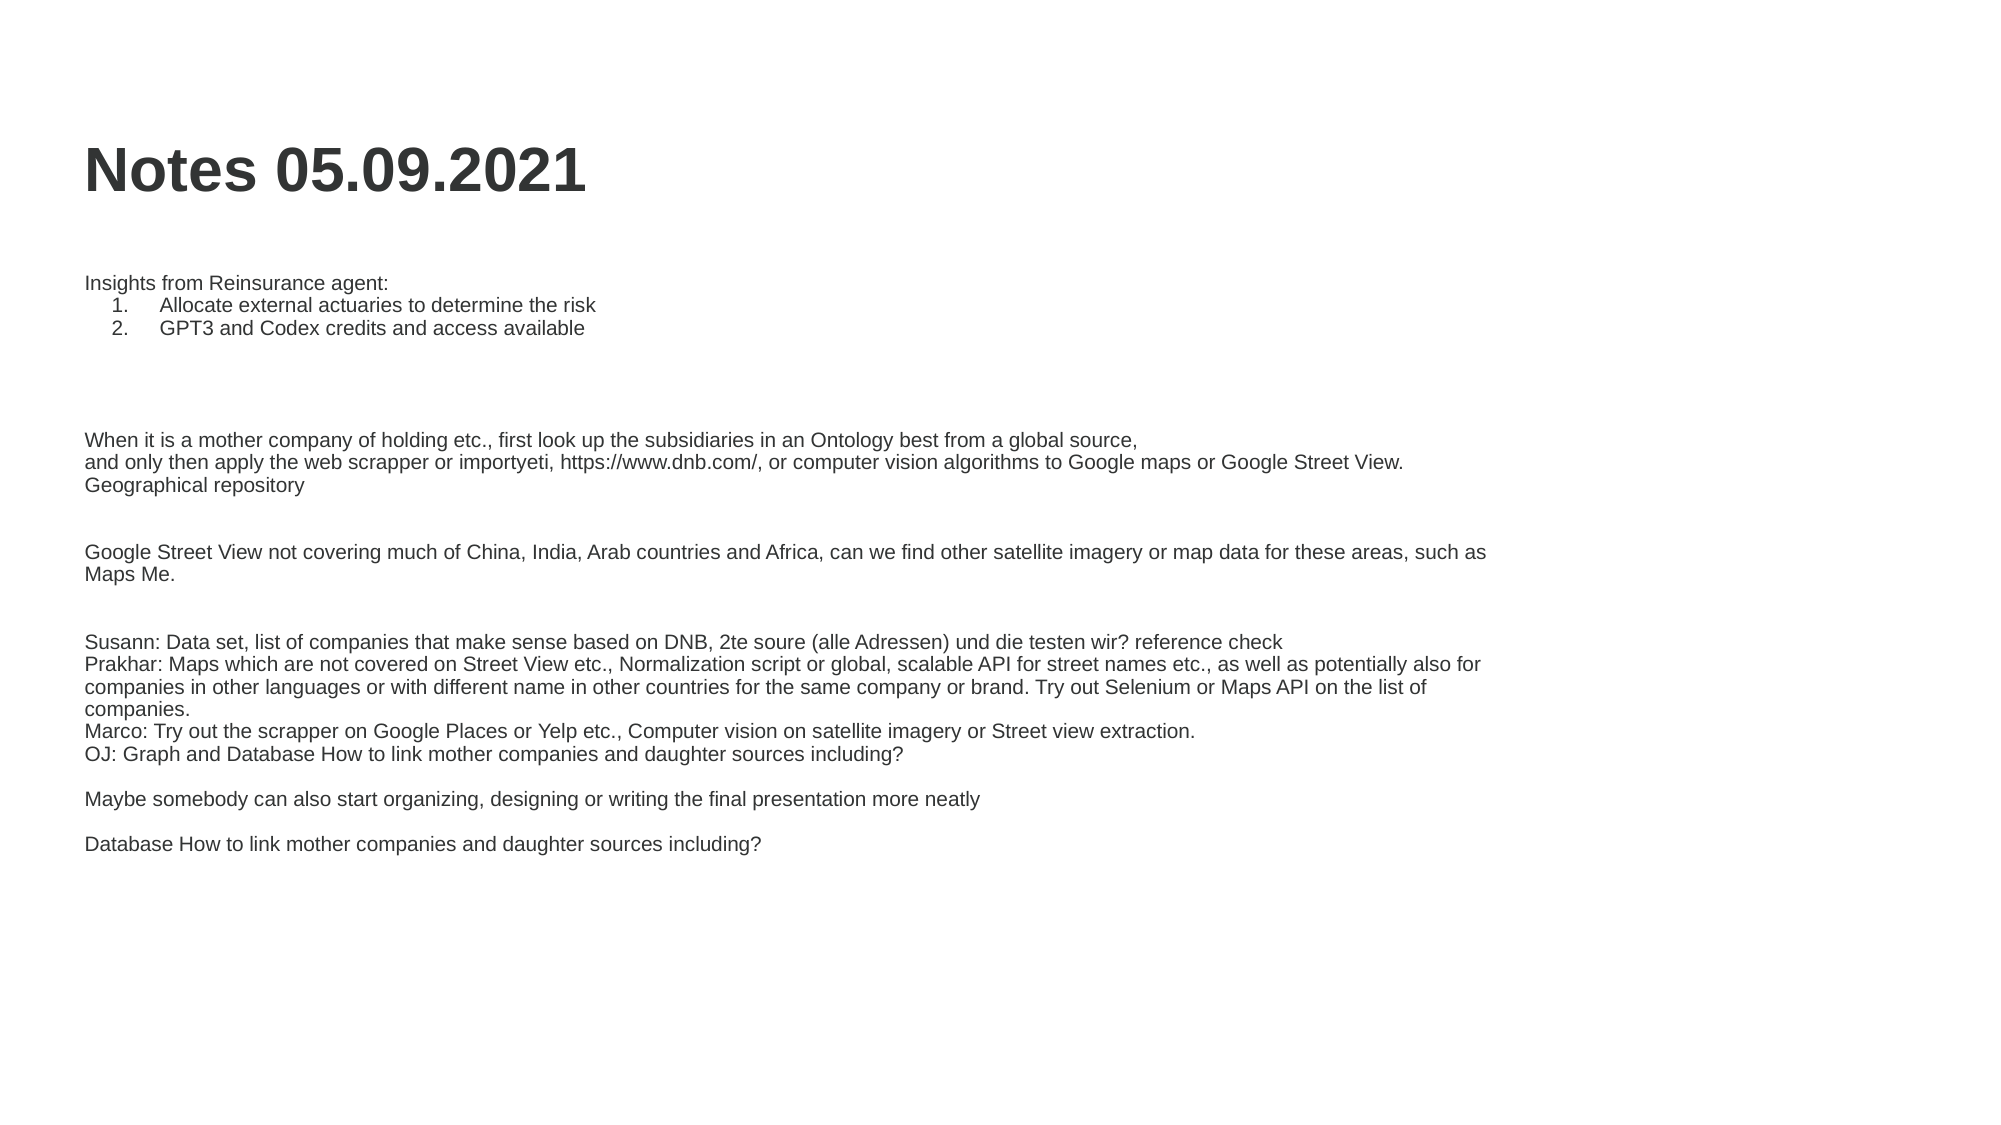

# Notes 05.09.2021

Insights from Reinsurance agent:
Allocate external actuaries to determine the risk
GPT3 and Codex credits and access available

When it is a mother company of holding etc., first look up the subsidiaries in an Ontology best from a global source,
and only then apply the web scrapper or importyeti, https://www.dnb.com/, or computer vision algorithms to Google maps or Google Street View. Geographical repository

Google Street View not covering much of China, India, Arab countries and Africa, can we find other satellite imagery or map data for these areas, such as Maps Me.

Susann: Data set, list of companies that make sense based on DNB, 2te soure (alle Adressen) und die testen wir? reference check
Prakhar: Maps which are not covered on Street View etc., Normalization script or global, scalable API for street names etc., as well as potentially also for companies in other languages or with different name in other countries for the same company or brand. Try out Selenium or Maps API on the list of companies.
Marco: Try out the scrapper on Google Places or Yelp etc., Computer vision on satellite imagery or Street view extraction.
OJ: Graph and Database How to link mother companies and daughter sources including?

Maybe somebody can also start organizing, designing or writing the final presentation more neatly

Database How to link mother companies and daughter sources including?